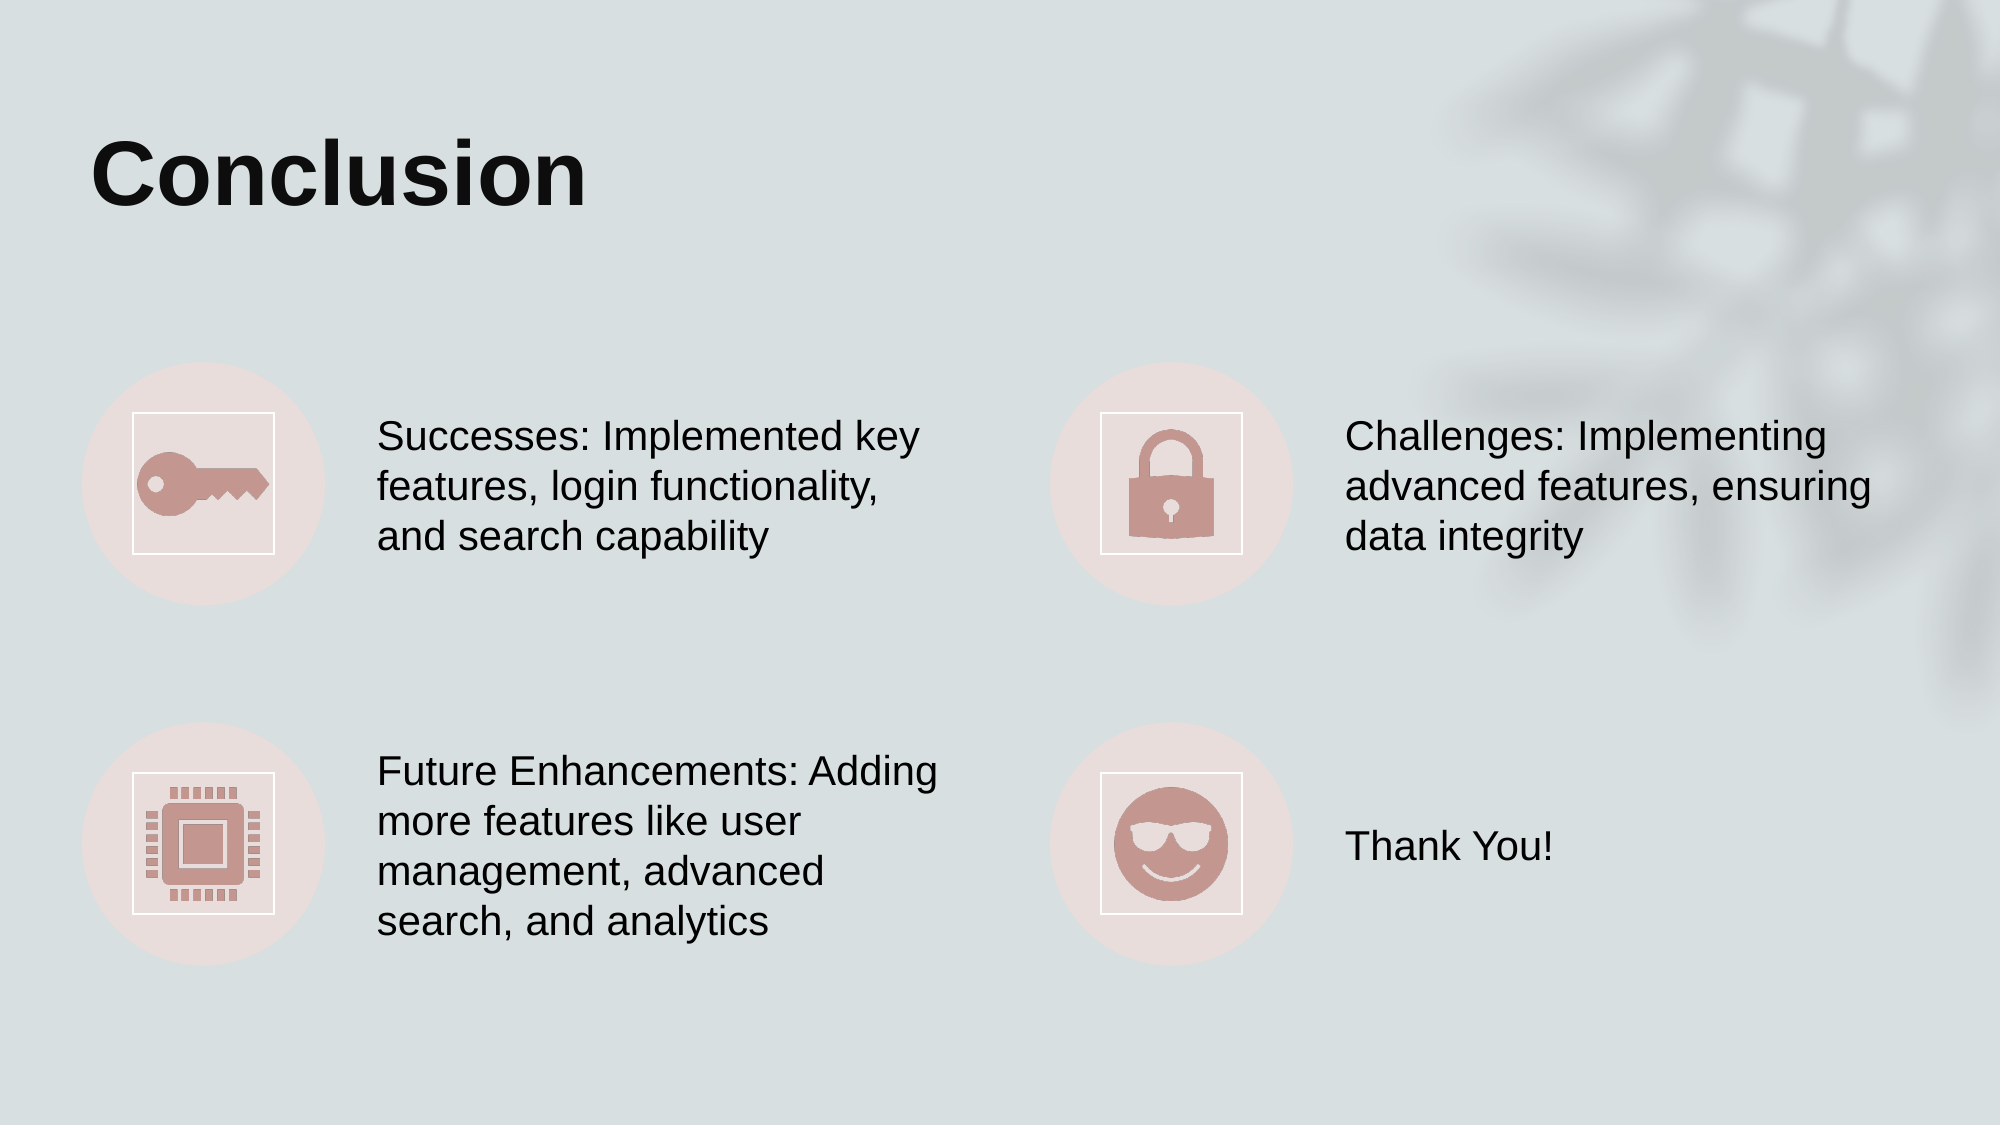

# Conclusion
Successes: Implemented key features, login functionality, and search capability
Challenges: Implementing advanced features, ensuring data integrity
Future Enhancements: Adding more features like user management, advanced search, and analytics
Thank You!